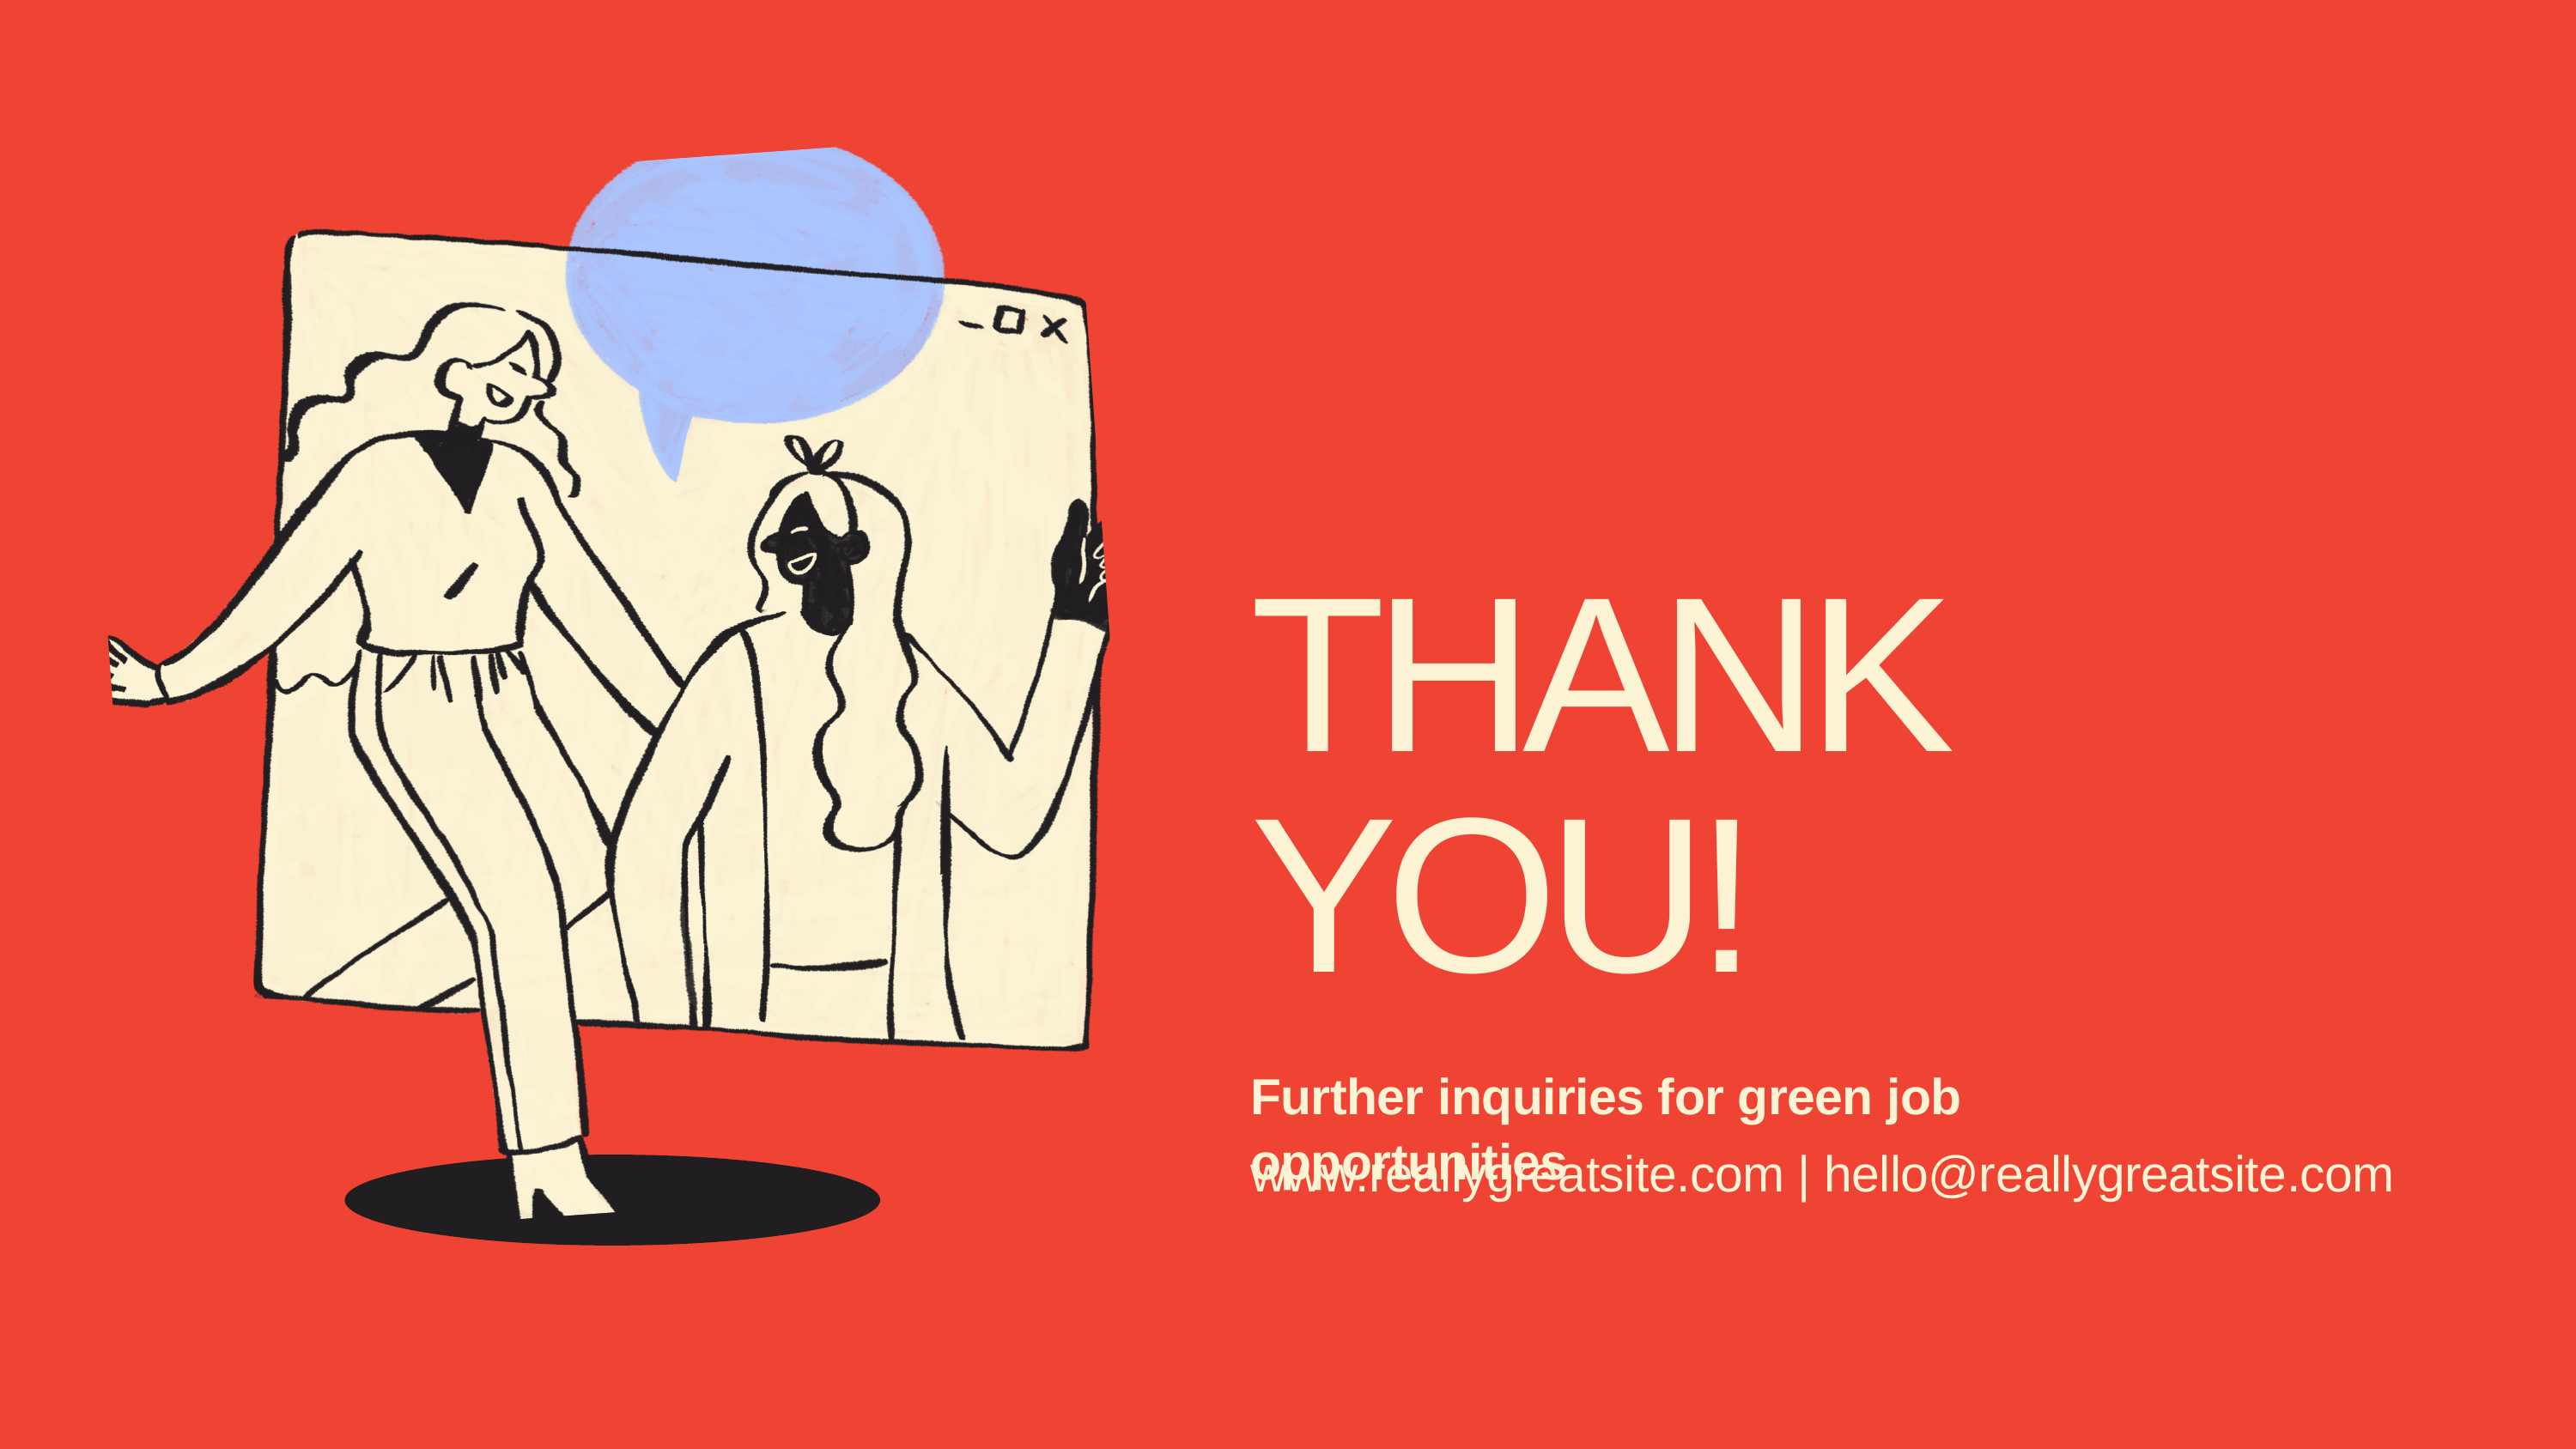

THANK YOU!
Further inquiries for green job opportunities
www.reallygreatsite.com | hello@reallygreatsite.com